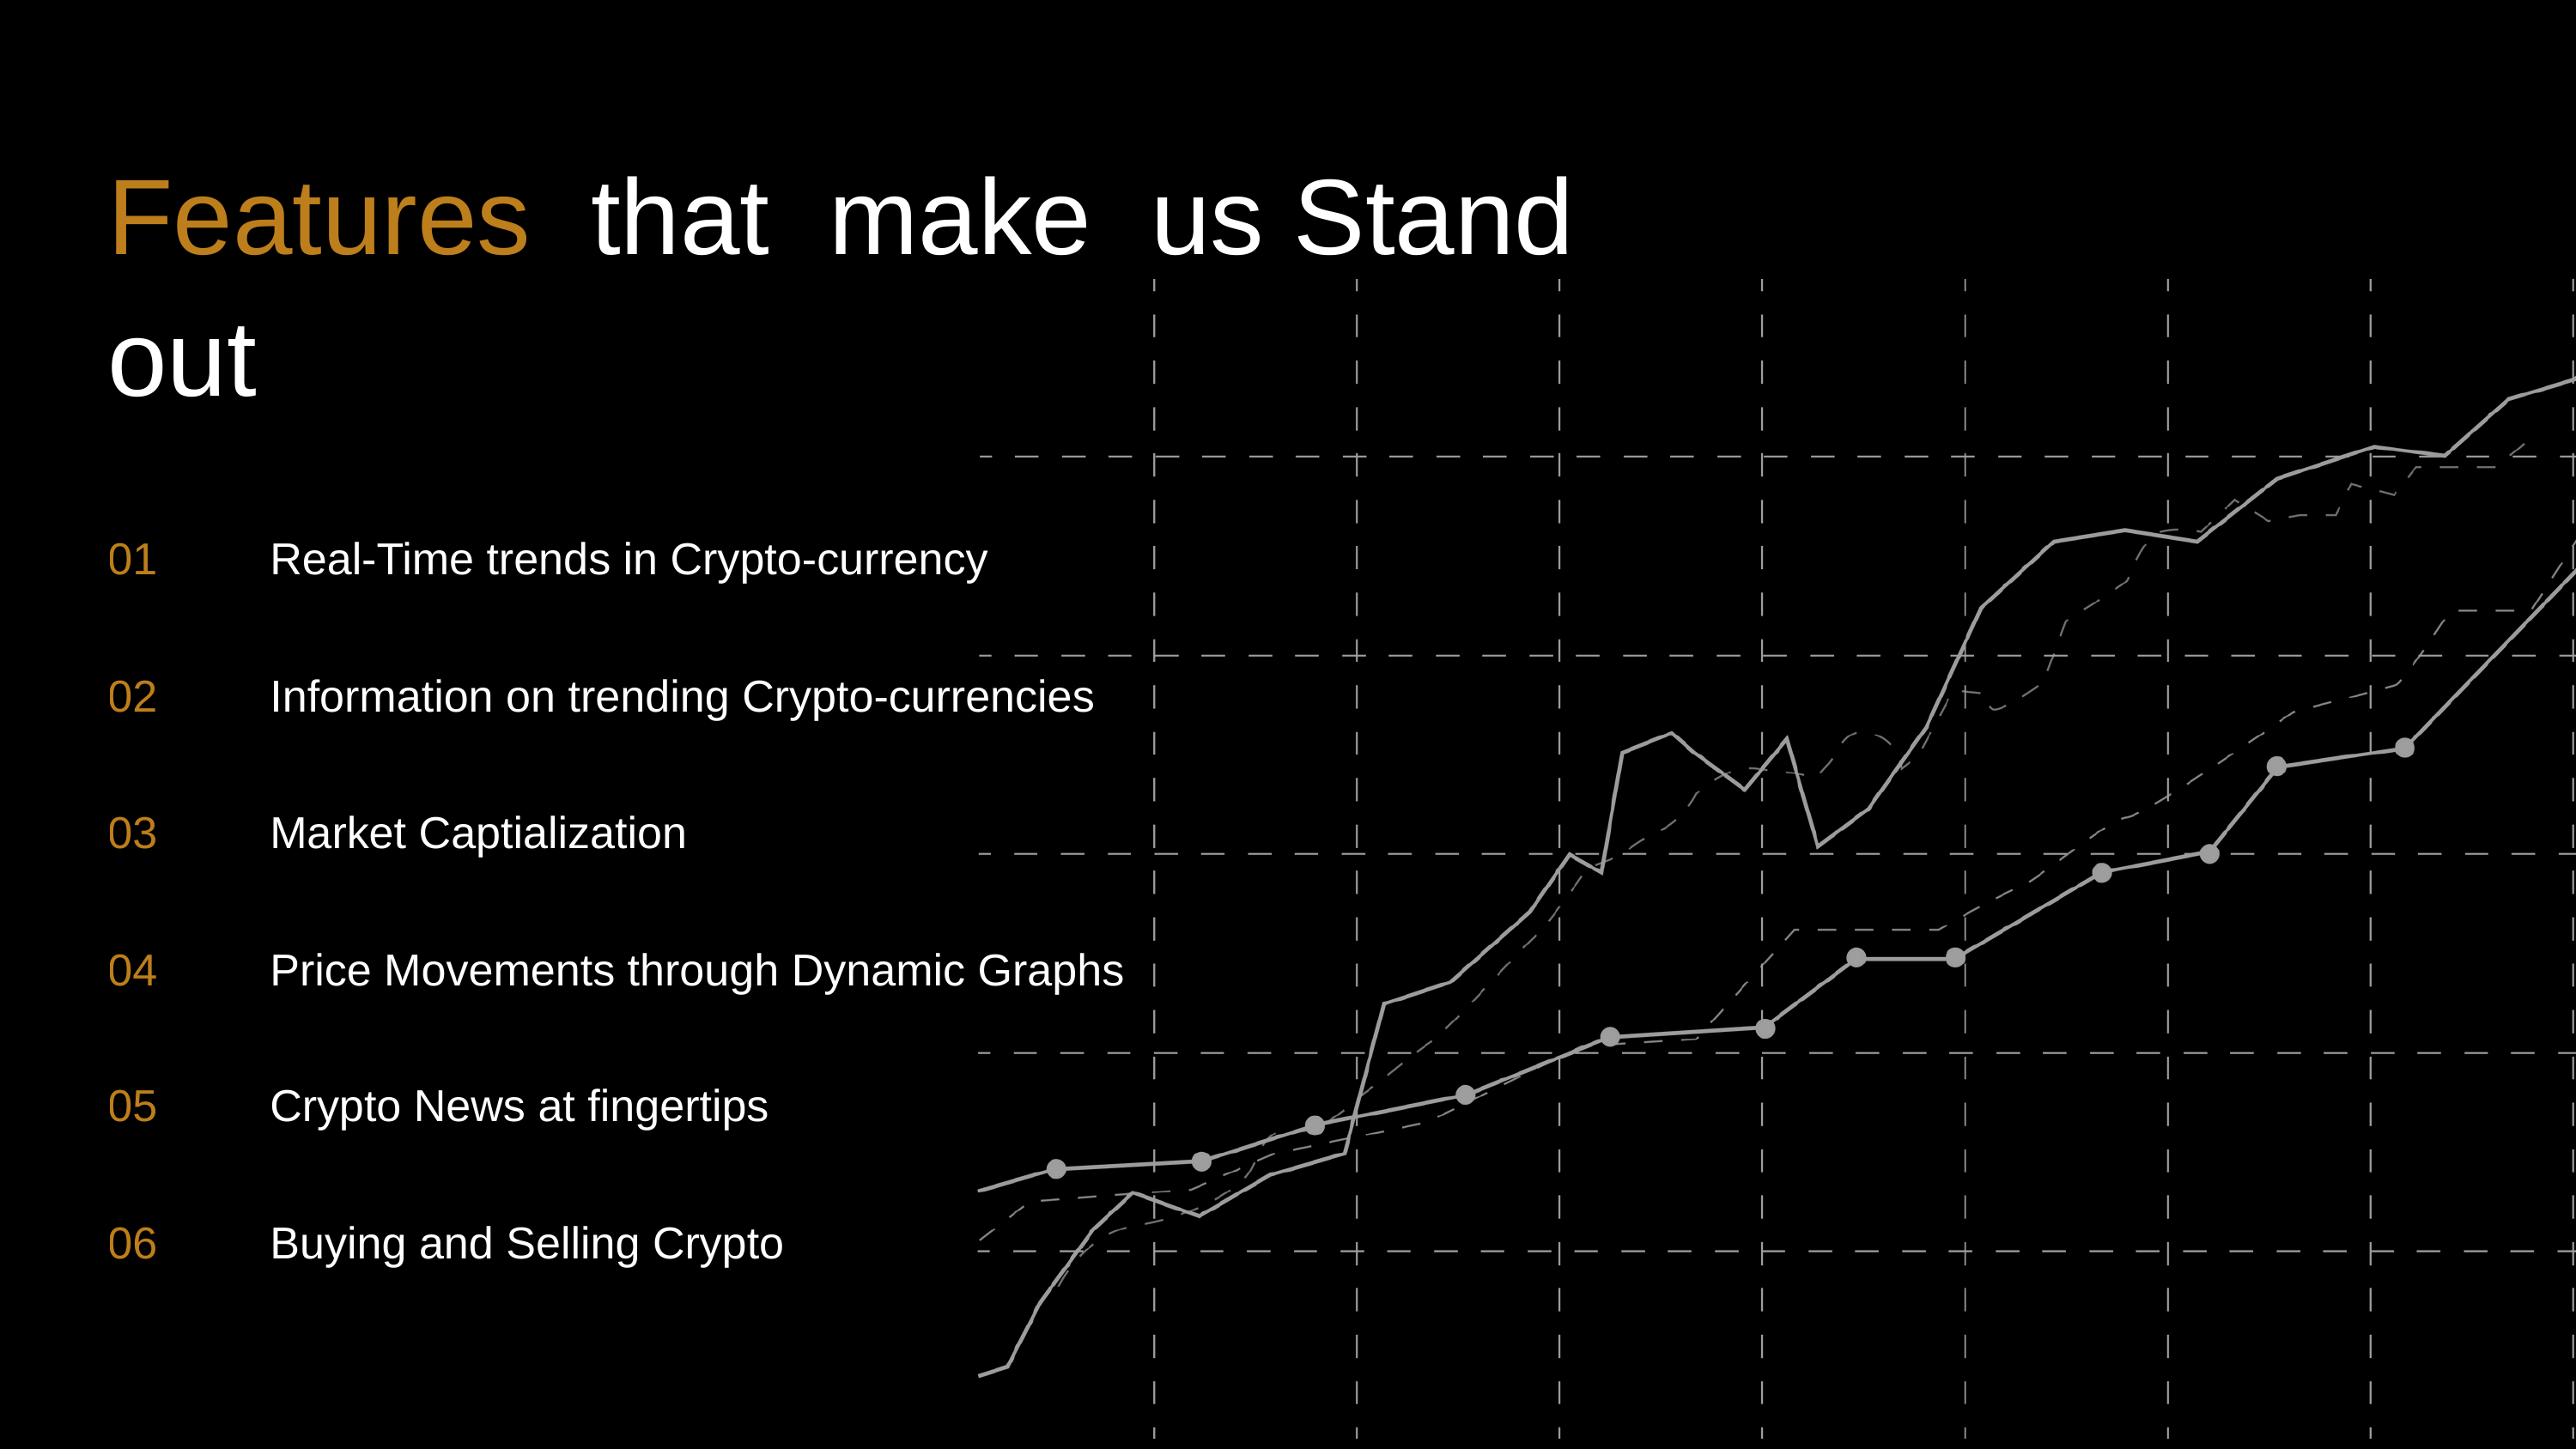

Features  that  make  us Stand  out

| 01 | Real-Time trends in Crypto-currency |
| --- | --- |
| 02 | Information on trending Crypto-currencies |
| 03 | Market Captialization |
| 04 | Price Movements through Dynamic Graphs |
| 05 | Crypto News at fingertips |
|  |  |
| --- | --- |
|  |  |
|  |  |
|  |  |
| 06 | Buying and Selling Crypto |